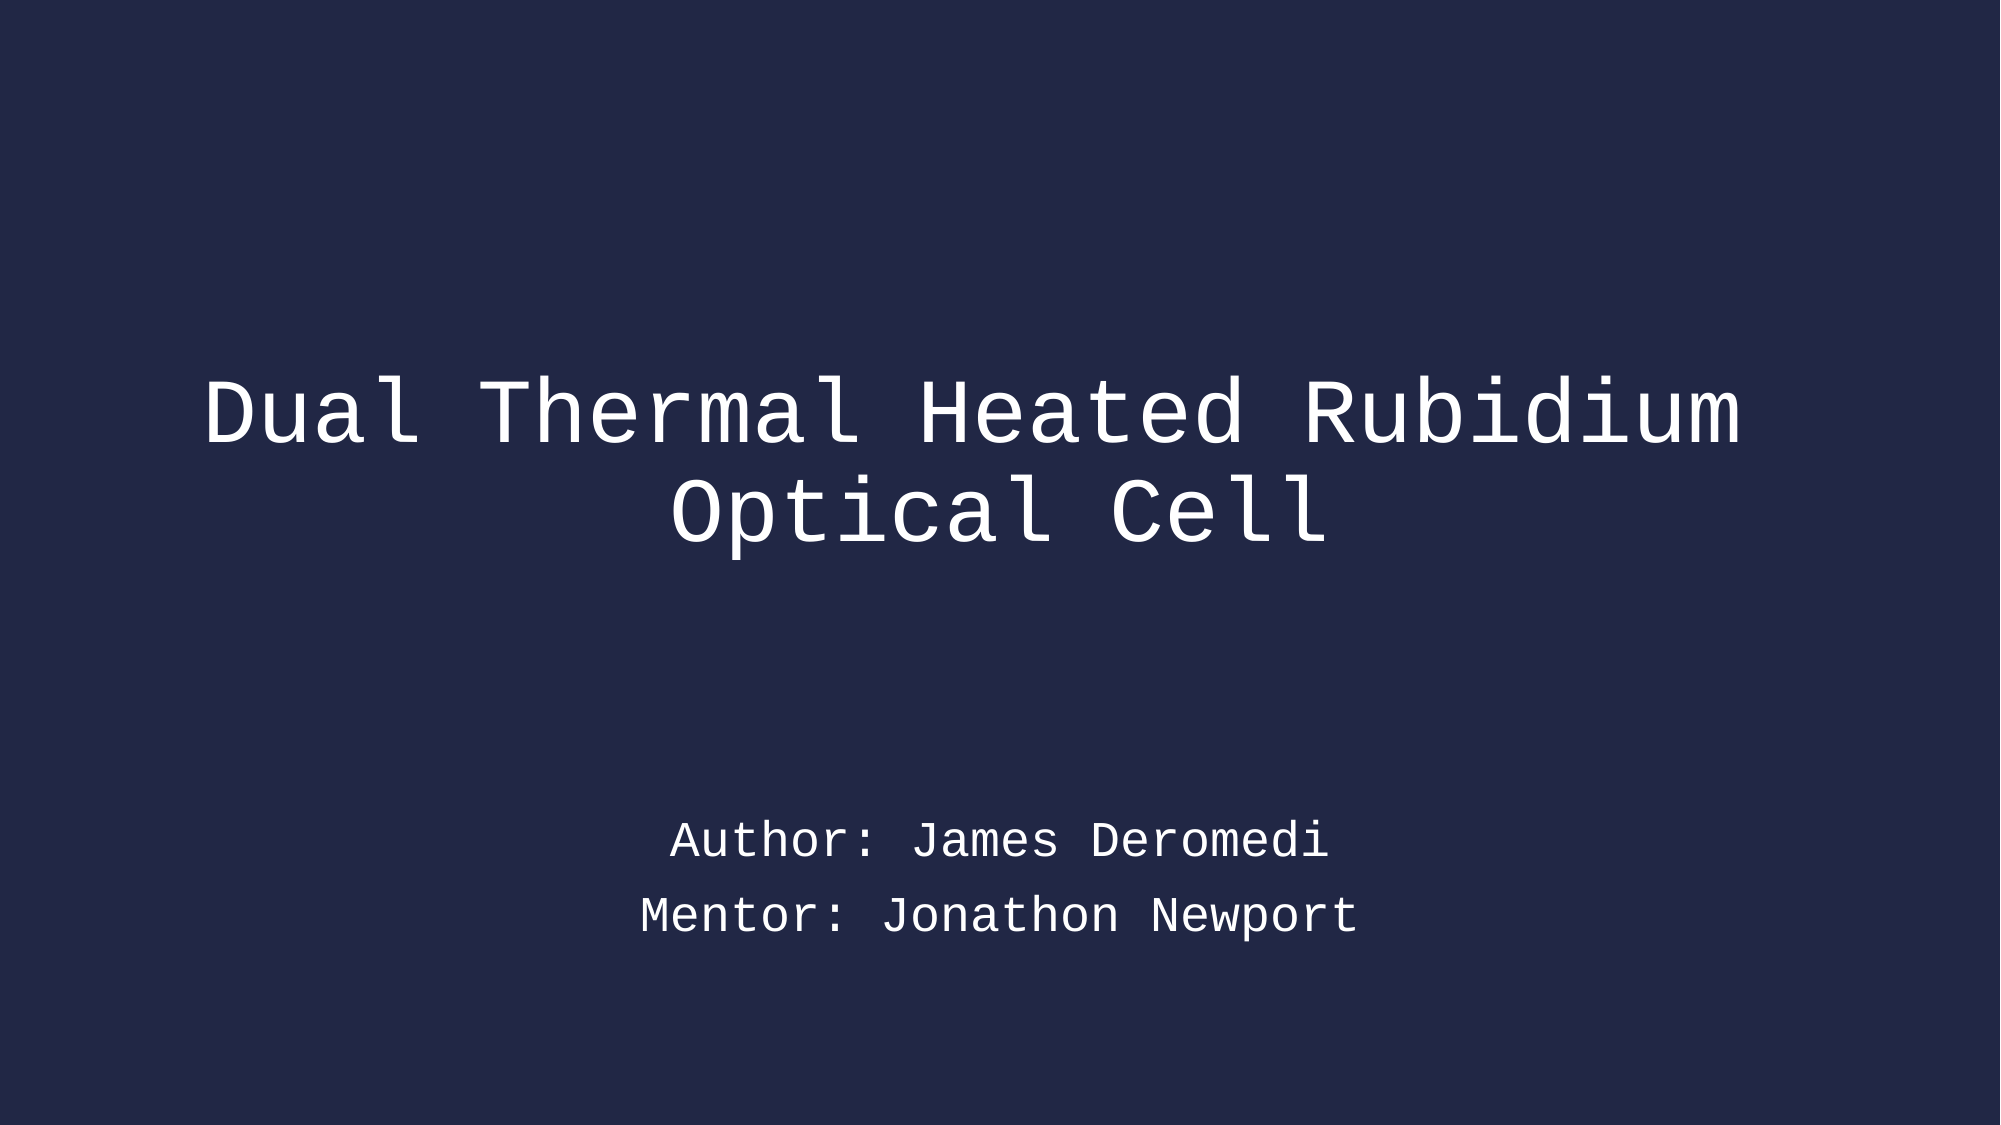

# Dual Thermal Heated Rubidium  Optical Cell
Author: James Deromedi
Mentor: Jonathon Newport